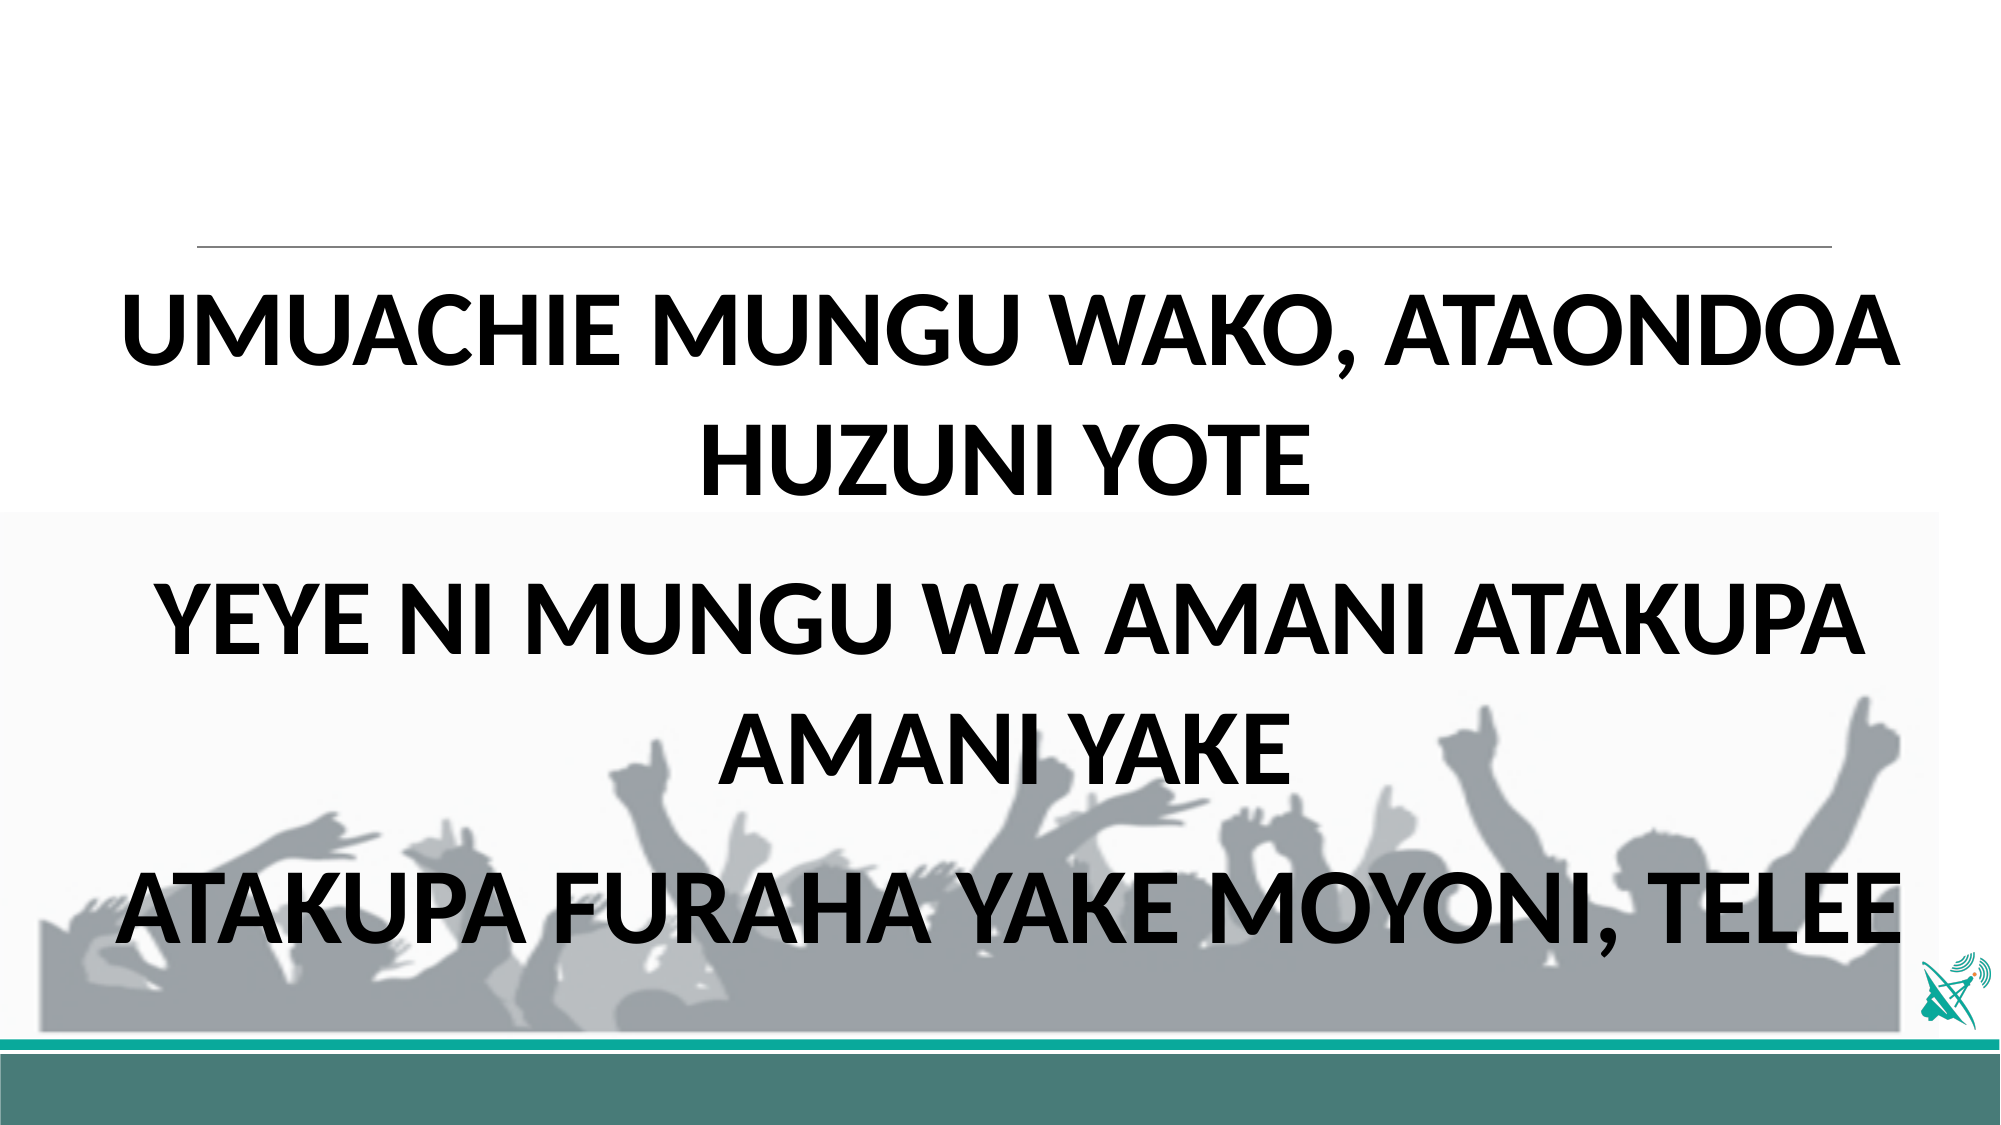

UMUACHIE MUNGU WAKO, ATAONDOA HUZUNI YOTE
YEYE NI MUNGU WA AMANI ATAKUPA AMANI YAKE
ATAKUPA FURAHA YAKE MOYONI, TELEE